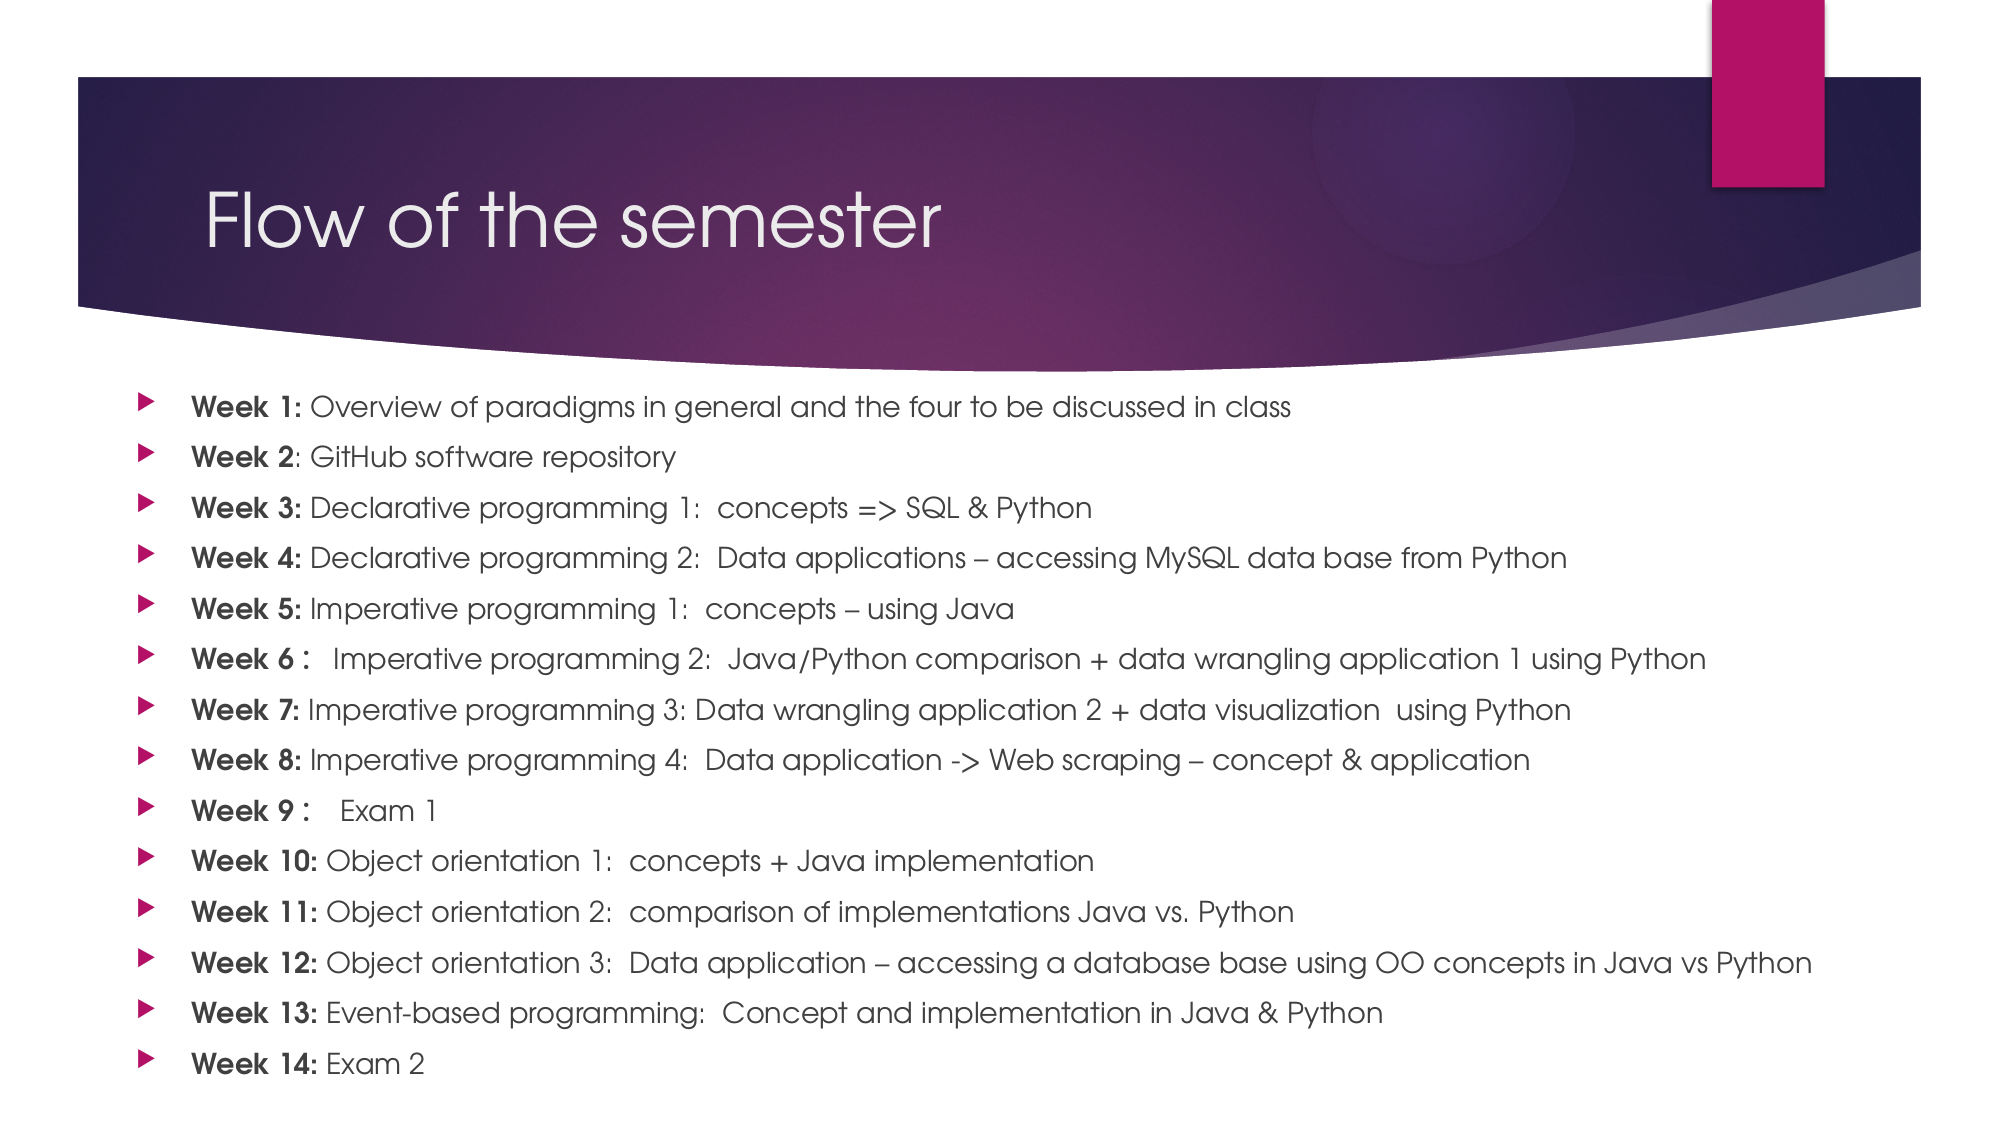

# Flow of the semester
Week 1: Overview of paradigms in general and the four to be discussed in class
Week 2: GitHub software repository
Week 3: Declarative programming 1:  concepts => SQL & Python
Week 4: Declarative programming 2:  Data applications – accessing MySQL data base from Python
Week 5: Imperative programming 1:  concepts – using Java
Week 6：Imperative programming 2:  Java/Python comparison + data wrangling application 1 using Python
Week 7: Imperative programming 3: Data wrangling application 2 + data visualization  using Python
Week 8: Imperative programming 4:  Data application -> Web scraping – concept & application
Week 9： Exam 1
Week 10: Object orientation 1:  concepts + Java implementation
Week 11: Object orientation 2:  comparison of implementations Java vs. Python
Week 12: Object orientation 3:  Data application – accessing a database base using OO concepts in Java vs Python
Week 13: Event-based programming:  Concept and implementation in Java & Python
Week 14: Exam 2